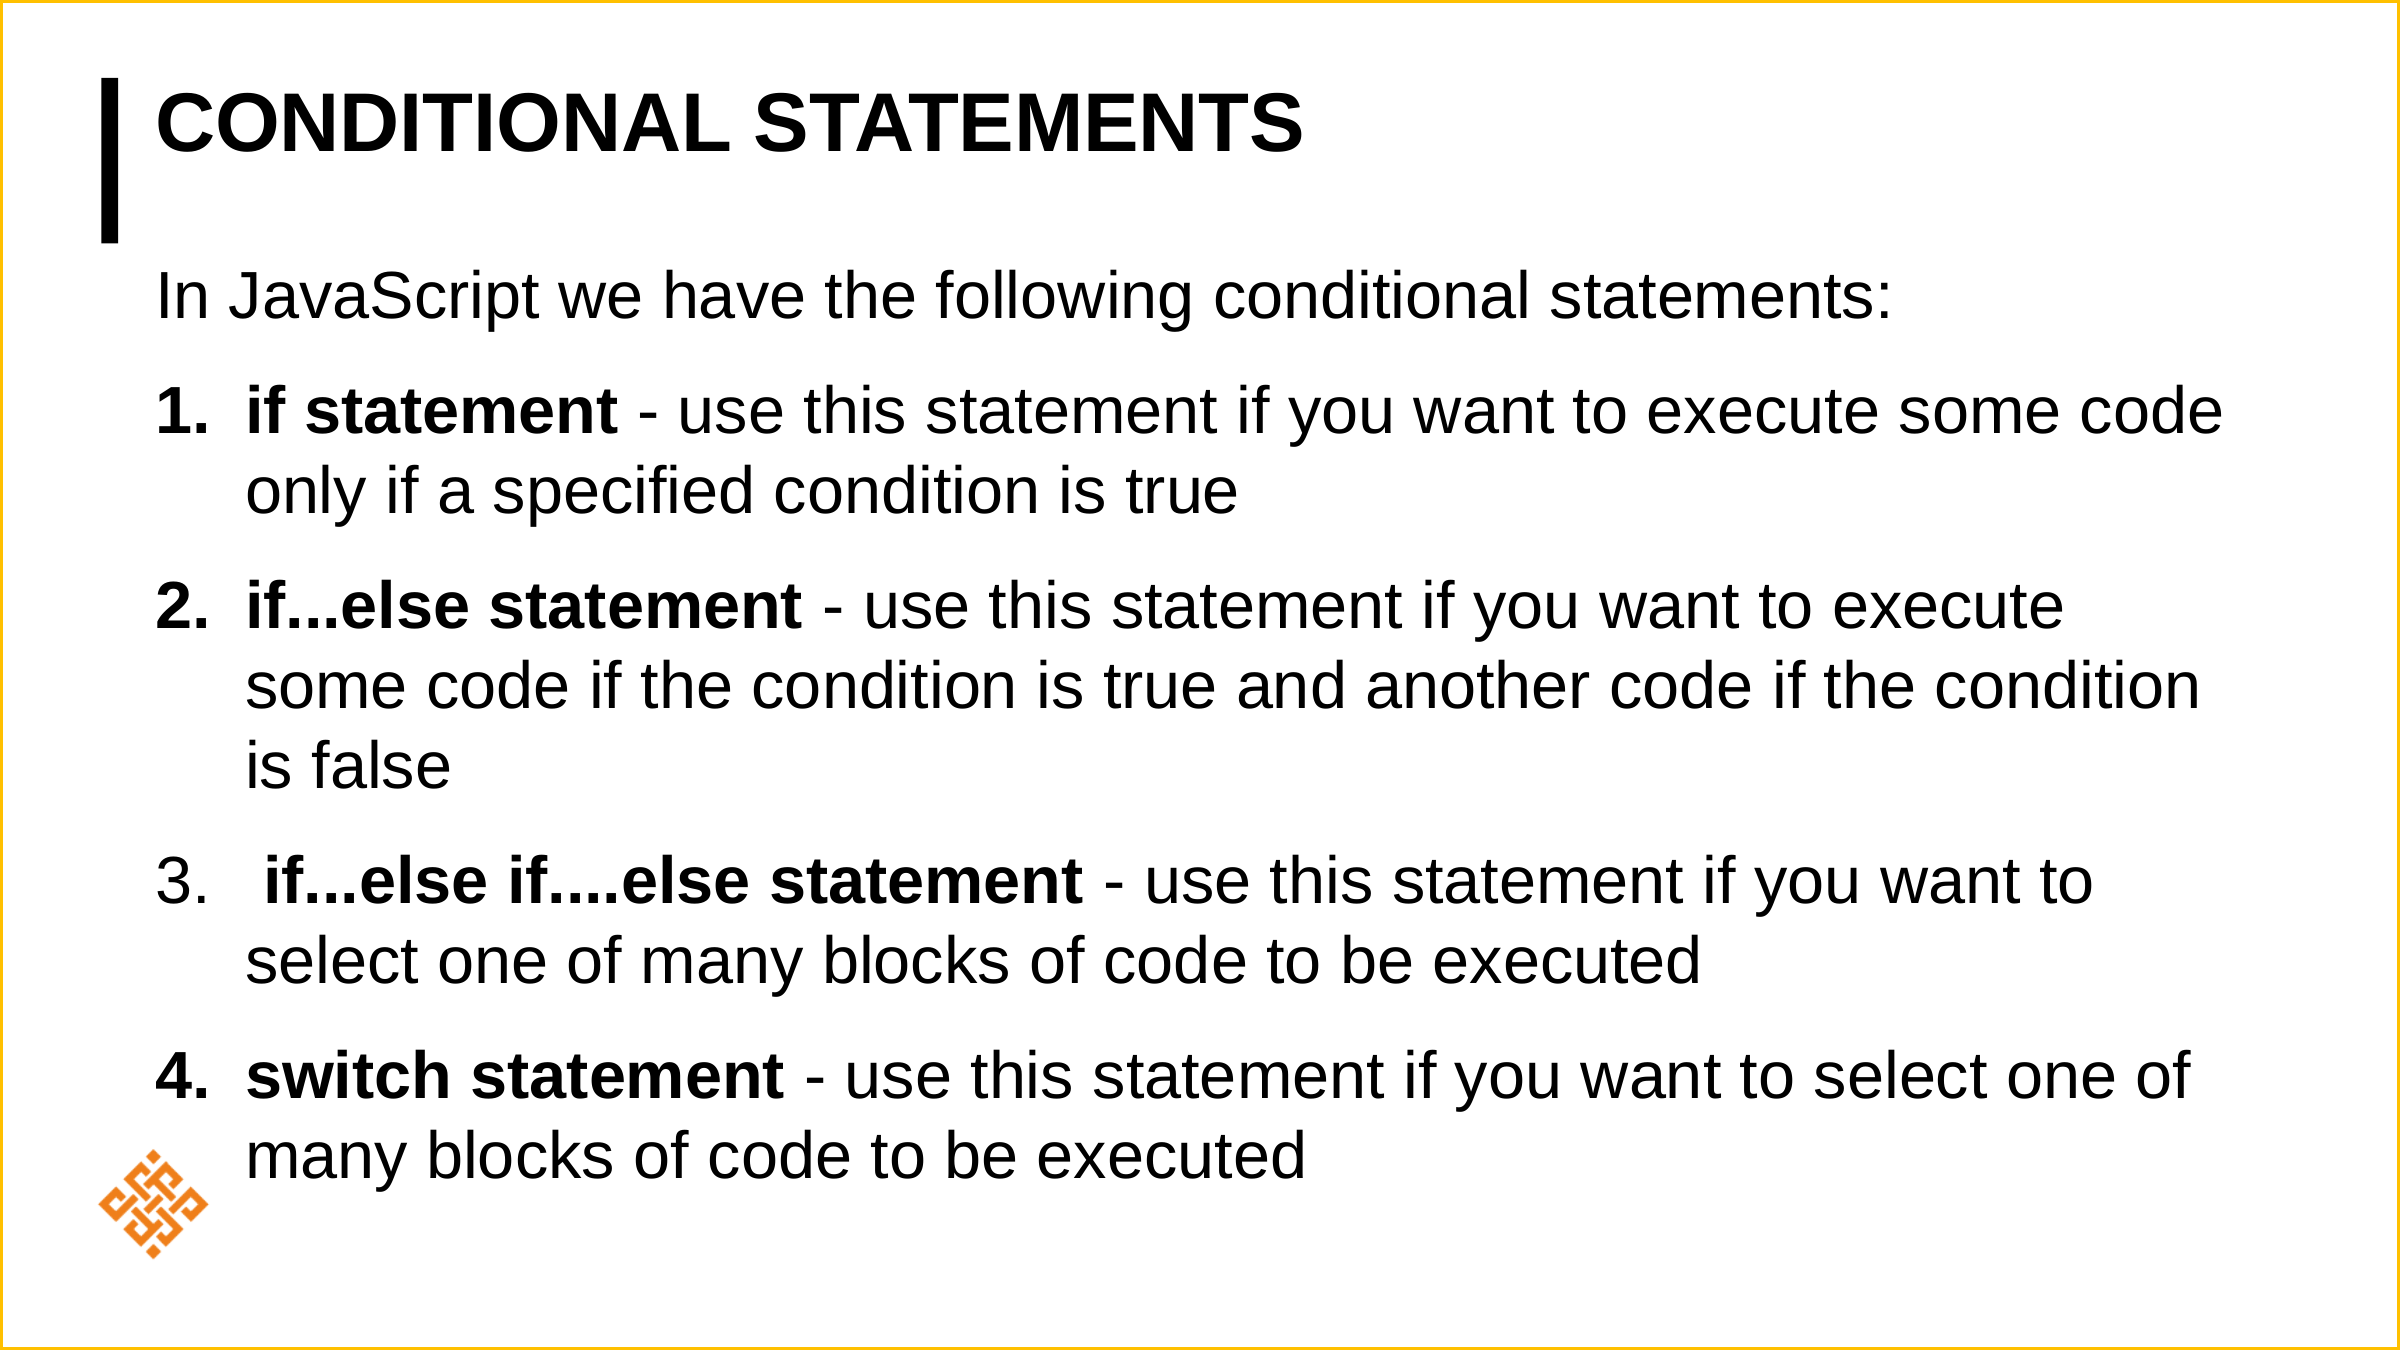

# Conditional Statements
In JavaScript we have the following conditional statements:
if statement - use this statement if you want to execute some code only if a specified condition is true
if...else statement - use this statement if you want to execute some code if the condition is true and another code if the condition is false
 if...else if....else statement - use this statement if you want to select one of many blocks of code to be executed
switch statement - use this statement if you want to select one of many blocks of code to be executed